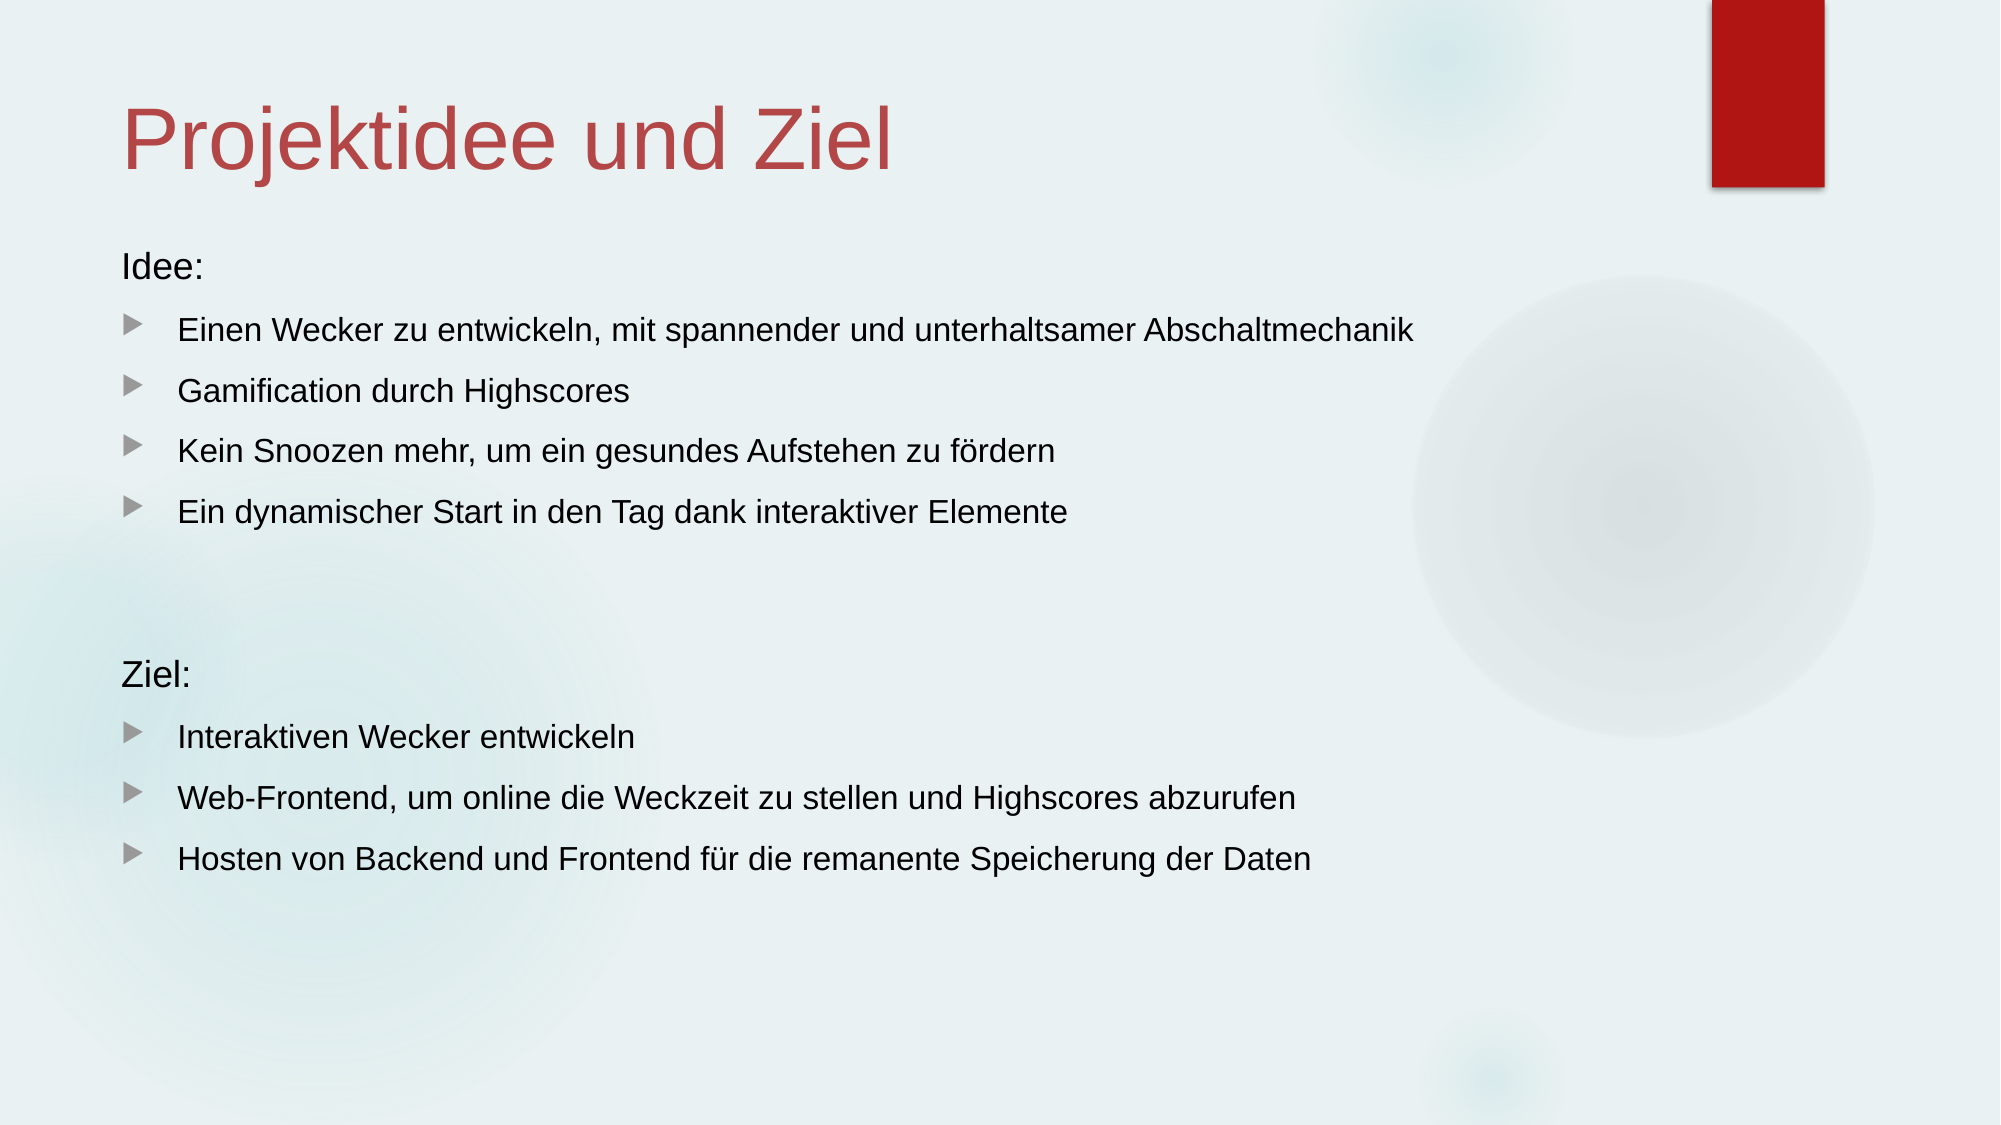

# Projektidee und Ziel
Idee:
Einen Wecker zu entwickeln, mit spannender und unterhaltsamer Abschaltmechanik
Gamification durch Highscores
Kein Snoozen mehr, um ein gesundes Aufstehen zu fördern
Ein dynamischer Start in den Tag dank interaktiver Elemente

Ziel:
Interaktiven Wecker entwickeln
Web-Frontend, um online die Weckzeit zu stellen und Highscores abzurufen
Hosten von Backend und Frontend für die remanente Speicherung der Daten